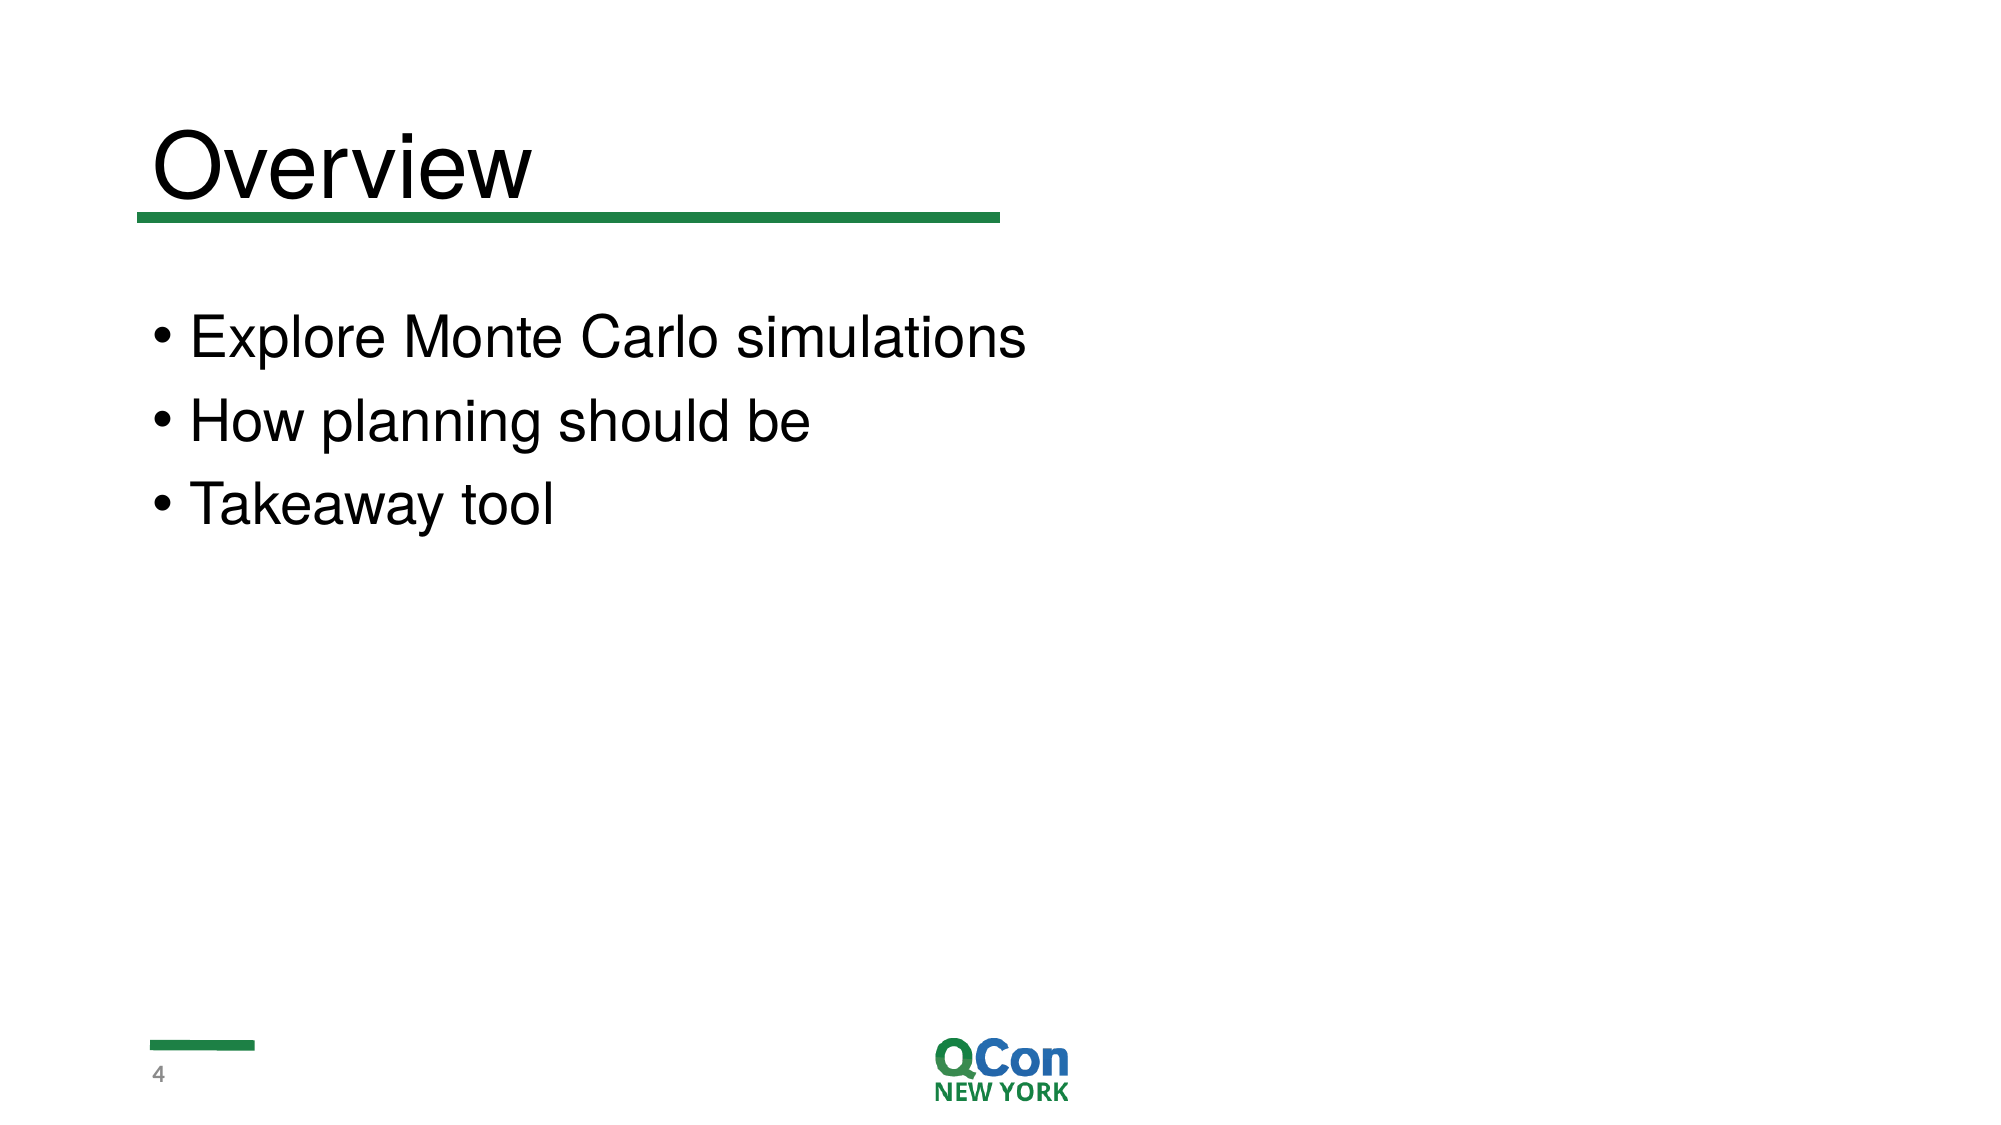

# Overview
Explore Monte Carlo simulations
How planning should be
Takeaway tool

4